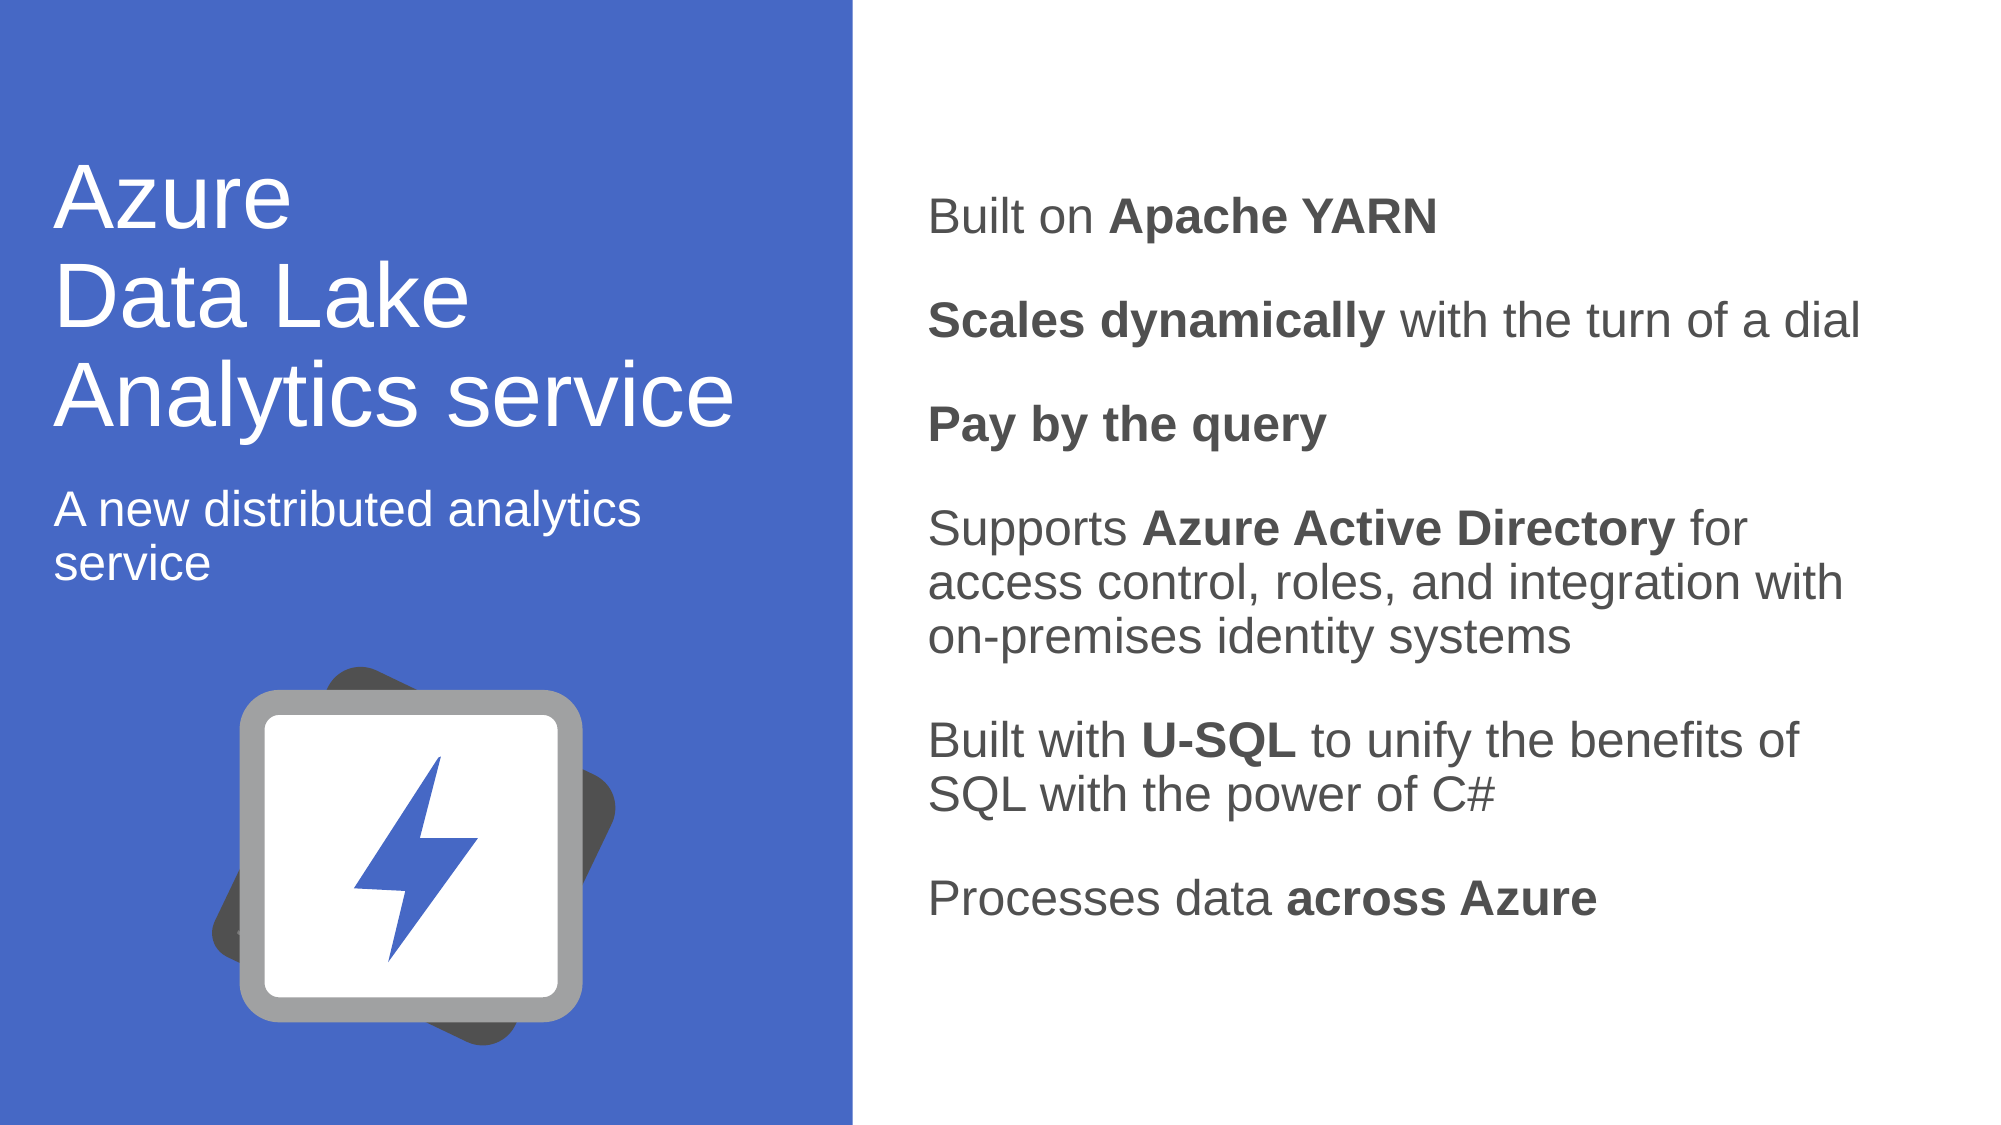

Azure
Data Lake Analytics service
A new distributed analytics service

Built on Apache YARN
Scales dynamically with the turn of a dial
Pay by the query
Supports Azure Active Directory for access control, roles, and integration with on-premises identity systems
Built with U-SQL to unify the benefits of SQL with the power of C#
Processes data across Azure